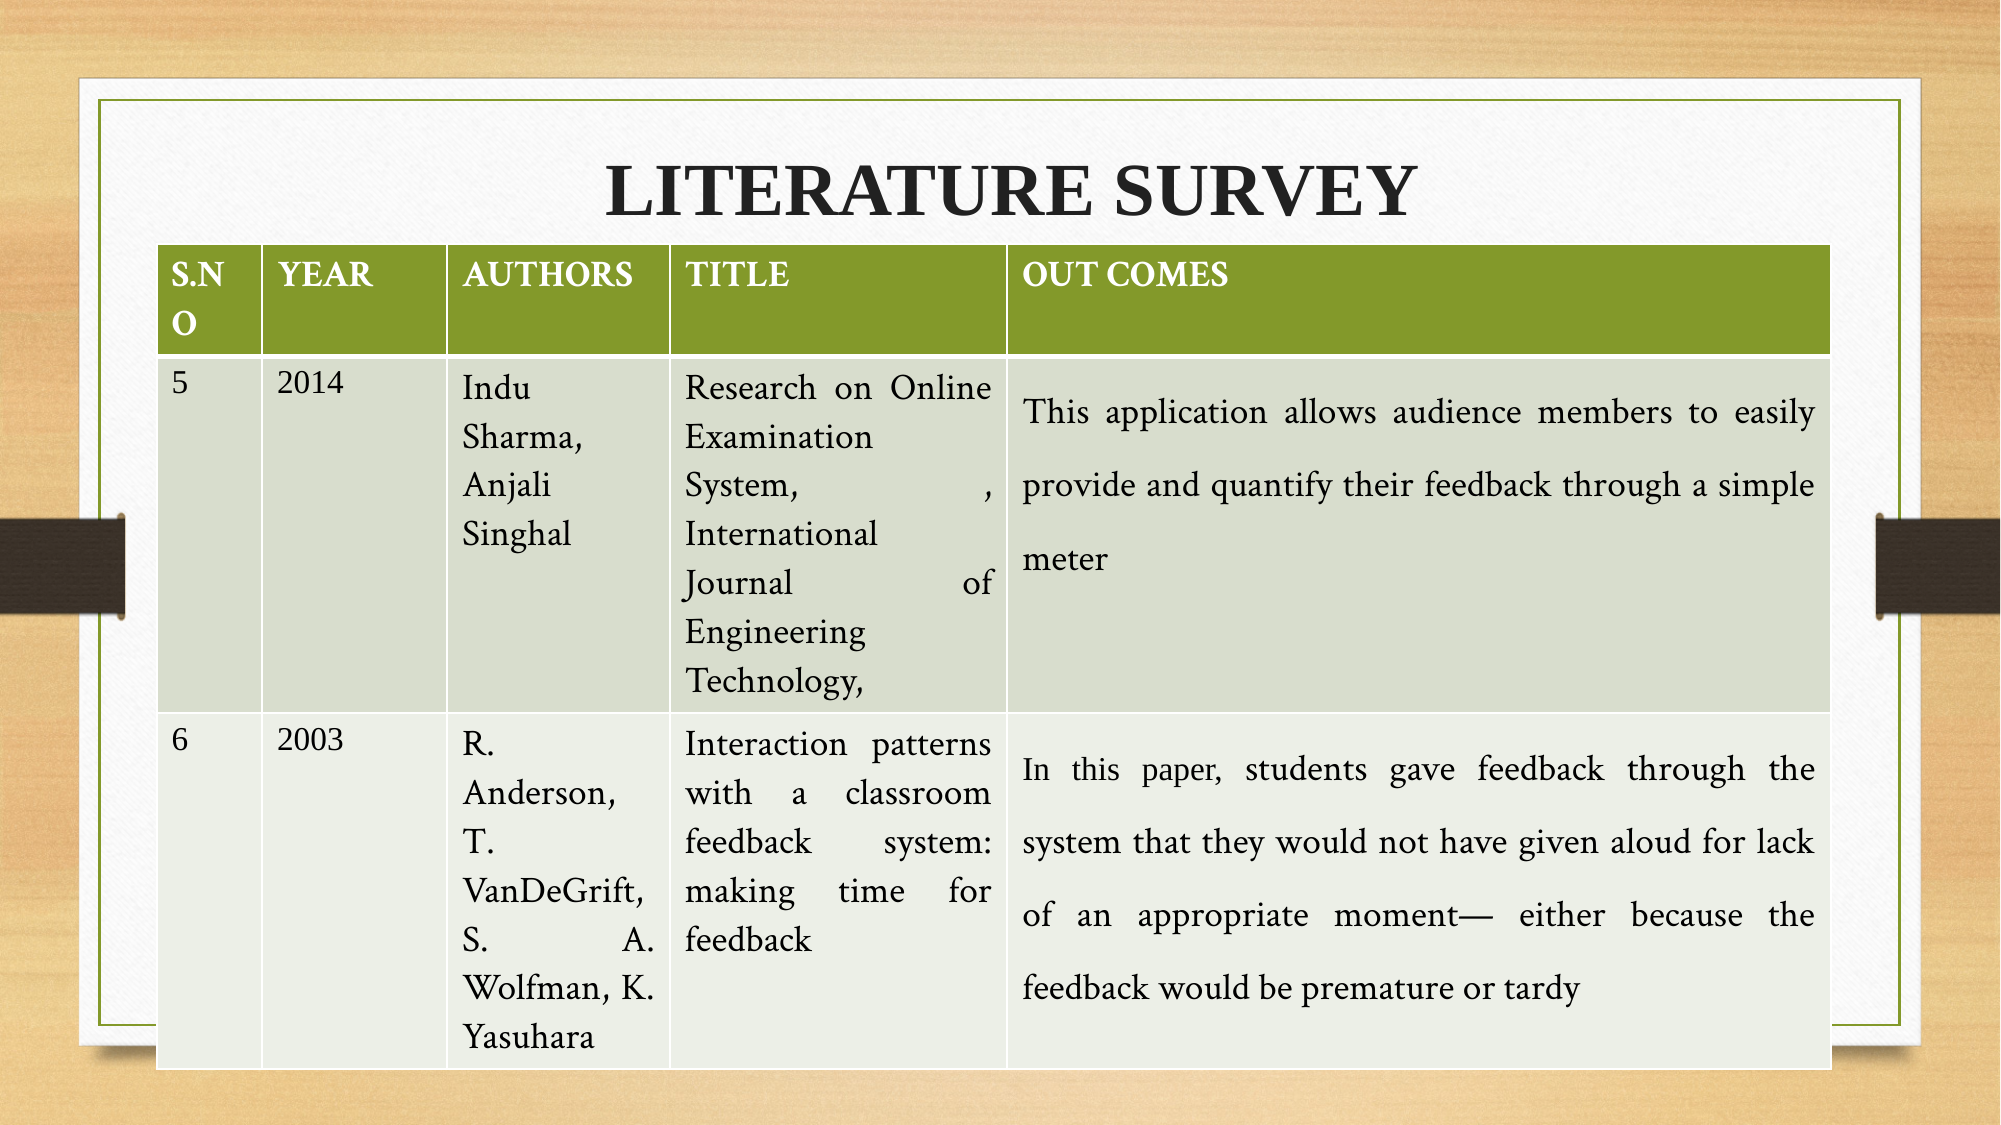

LITERATURE SURVEY
| S.NO | YEAR | AUTHORS | TITLE | OUT COMES |
| --- | --- | --- | --- | --- |
| 5 | 2014 | Indu Sharma, Anjali Singhal | Research on Online Examination System, , International Journal of Engineering Technology, | This application allows audience members to easily provide and quantify their feedback through a simple meter |
| 6 | 2003 | R. Anderson, T. VanDeGrift, S. A. Wolfman, K. Yasuhara | Interaction patterns with a classroom feedback system: making time for feedback | In this paper, students gave feedback through the system that they would not have given aloud for lack of an appropriate moment— either because the feedback would be premature or tardy |